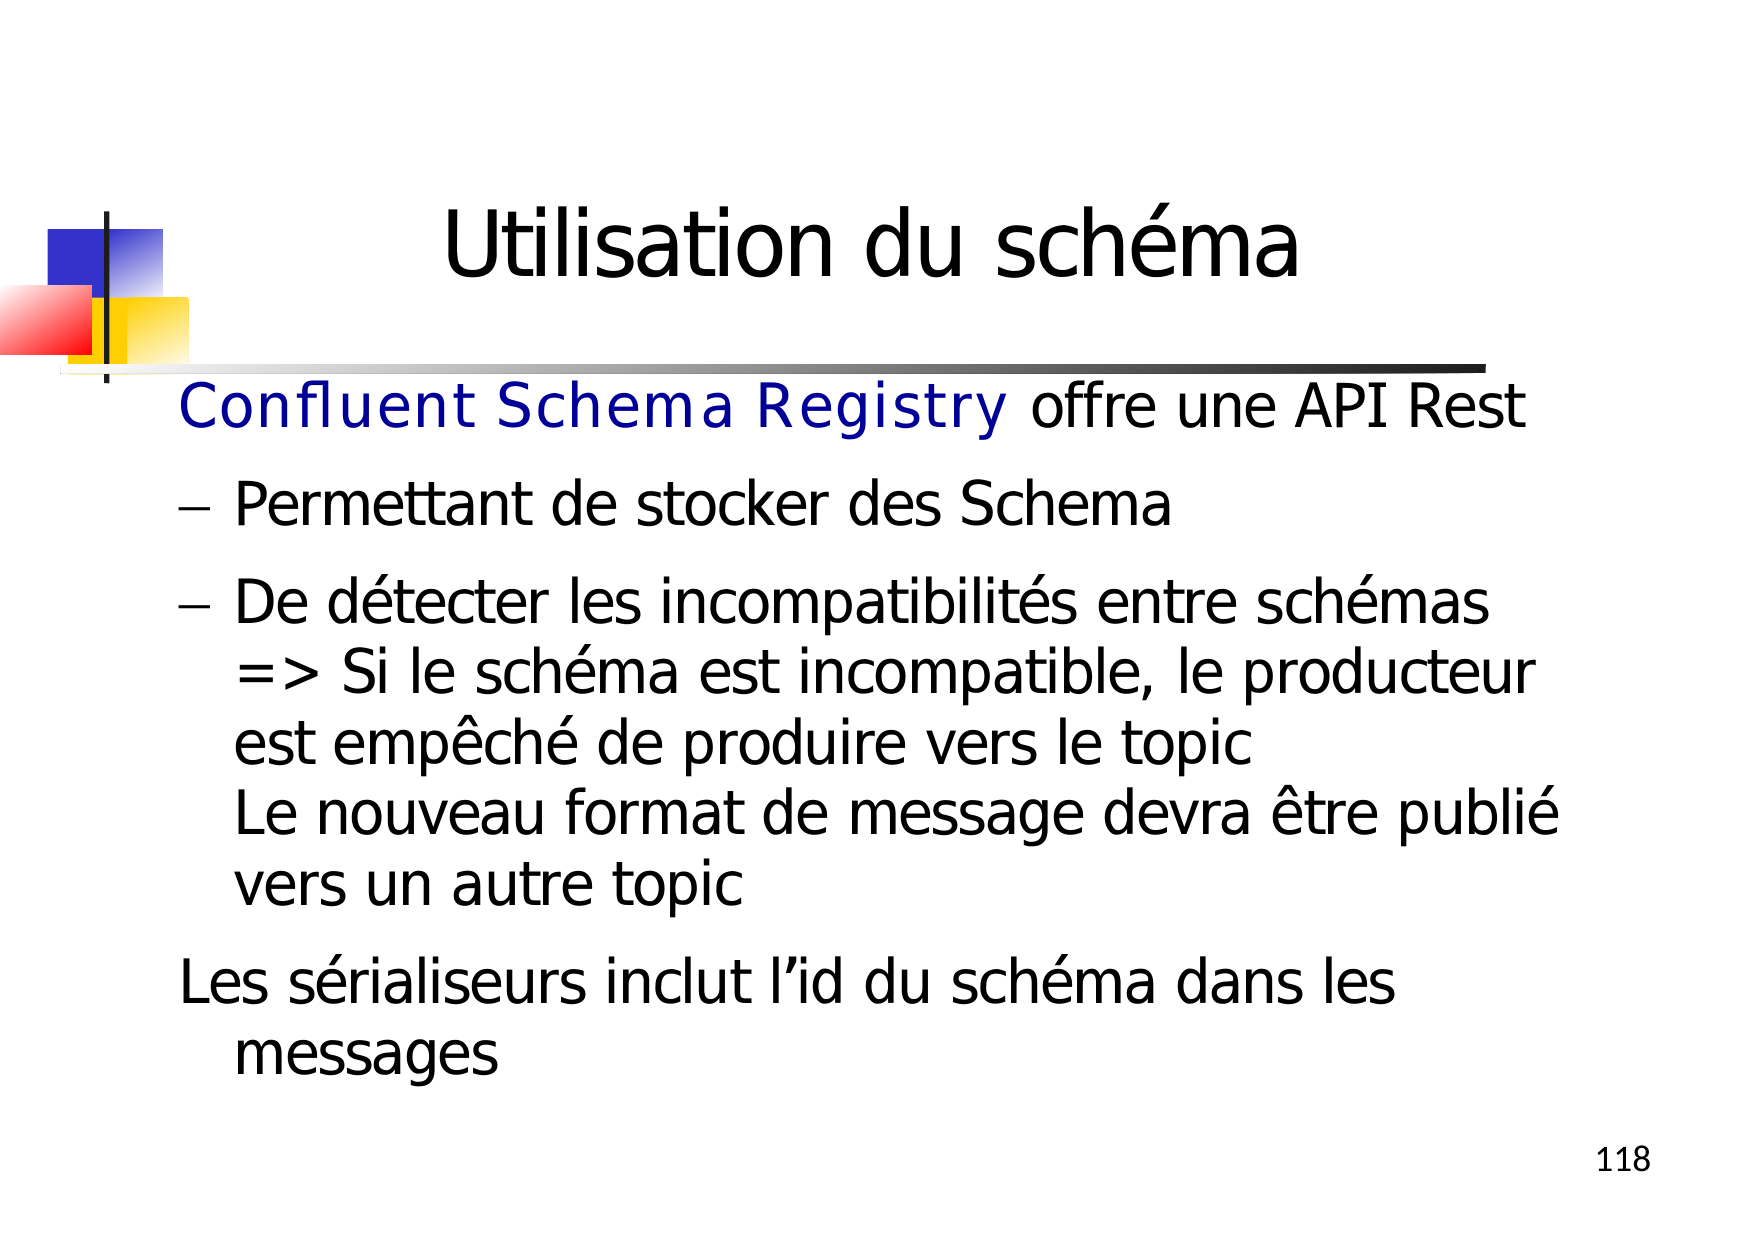

Utilisation du schéma
Confluent Schema Registry offre une API Rest
Permettant de stocker des Schema
De détecter les incompatibilités entre schémas
=> Si le schéma est incompatible, le producteur est empêché de produire vers le topic
Le nouveau format de message devra être publié vers un autre topic
Les sérialiseurs inclut l’id du schéma dans les messages